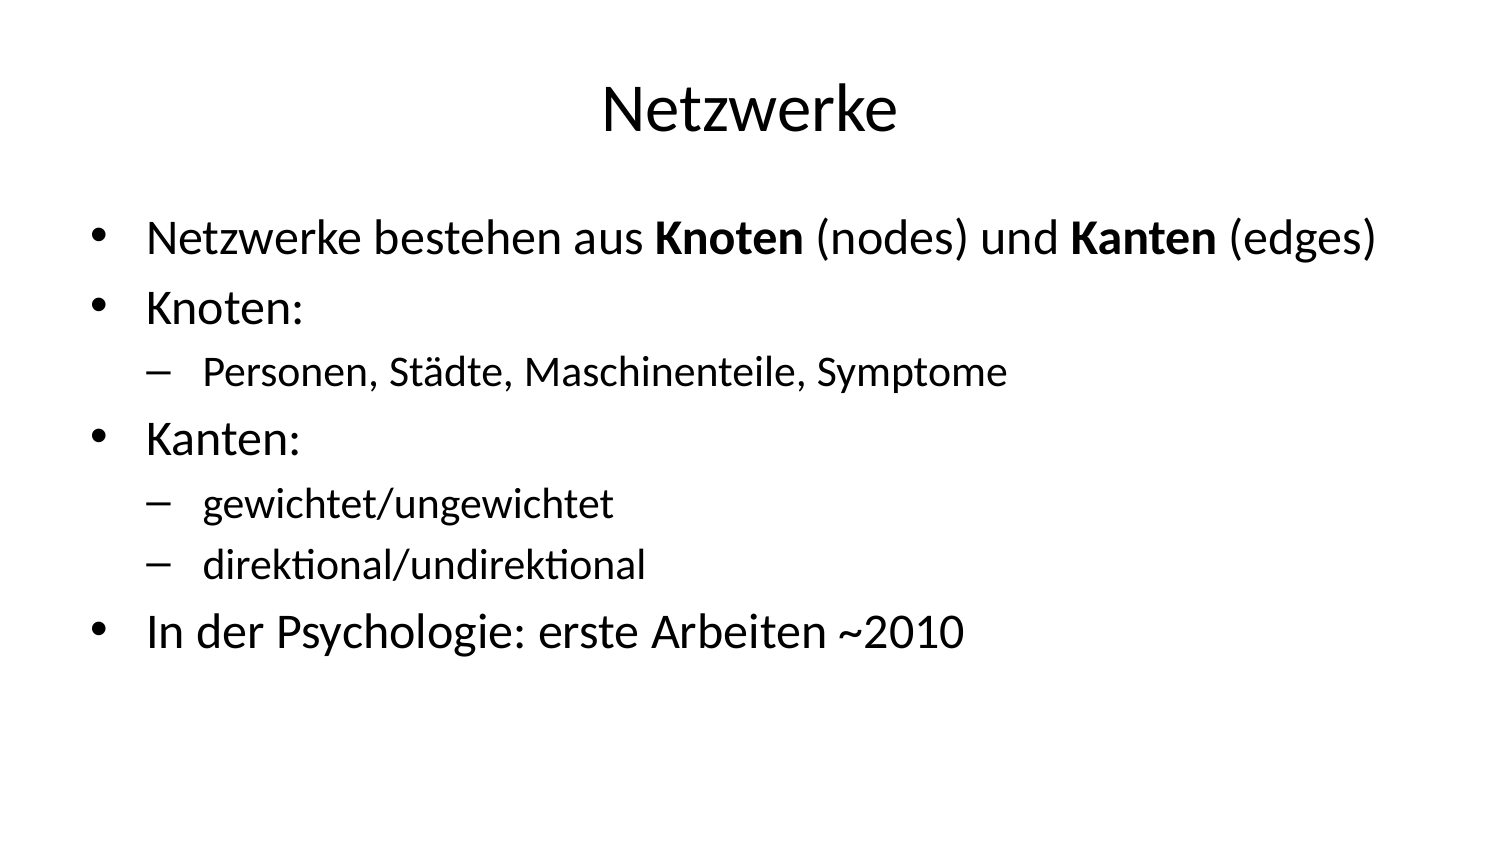

# Netzwerke
Netzwerke bestehen aus Knoten (nodes) und Kanten (edges)
Knoten:
Personen, Städte, Maschinenteile, Symptome
Kanten:
gewichtet/ungewichtet
direktional/undirektional
In der Psychologie: erste Arbeiten ~2010